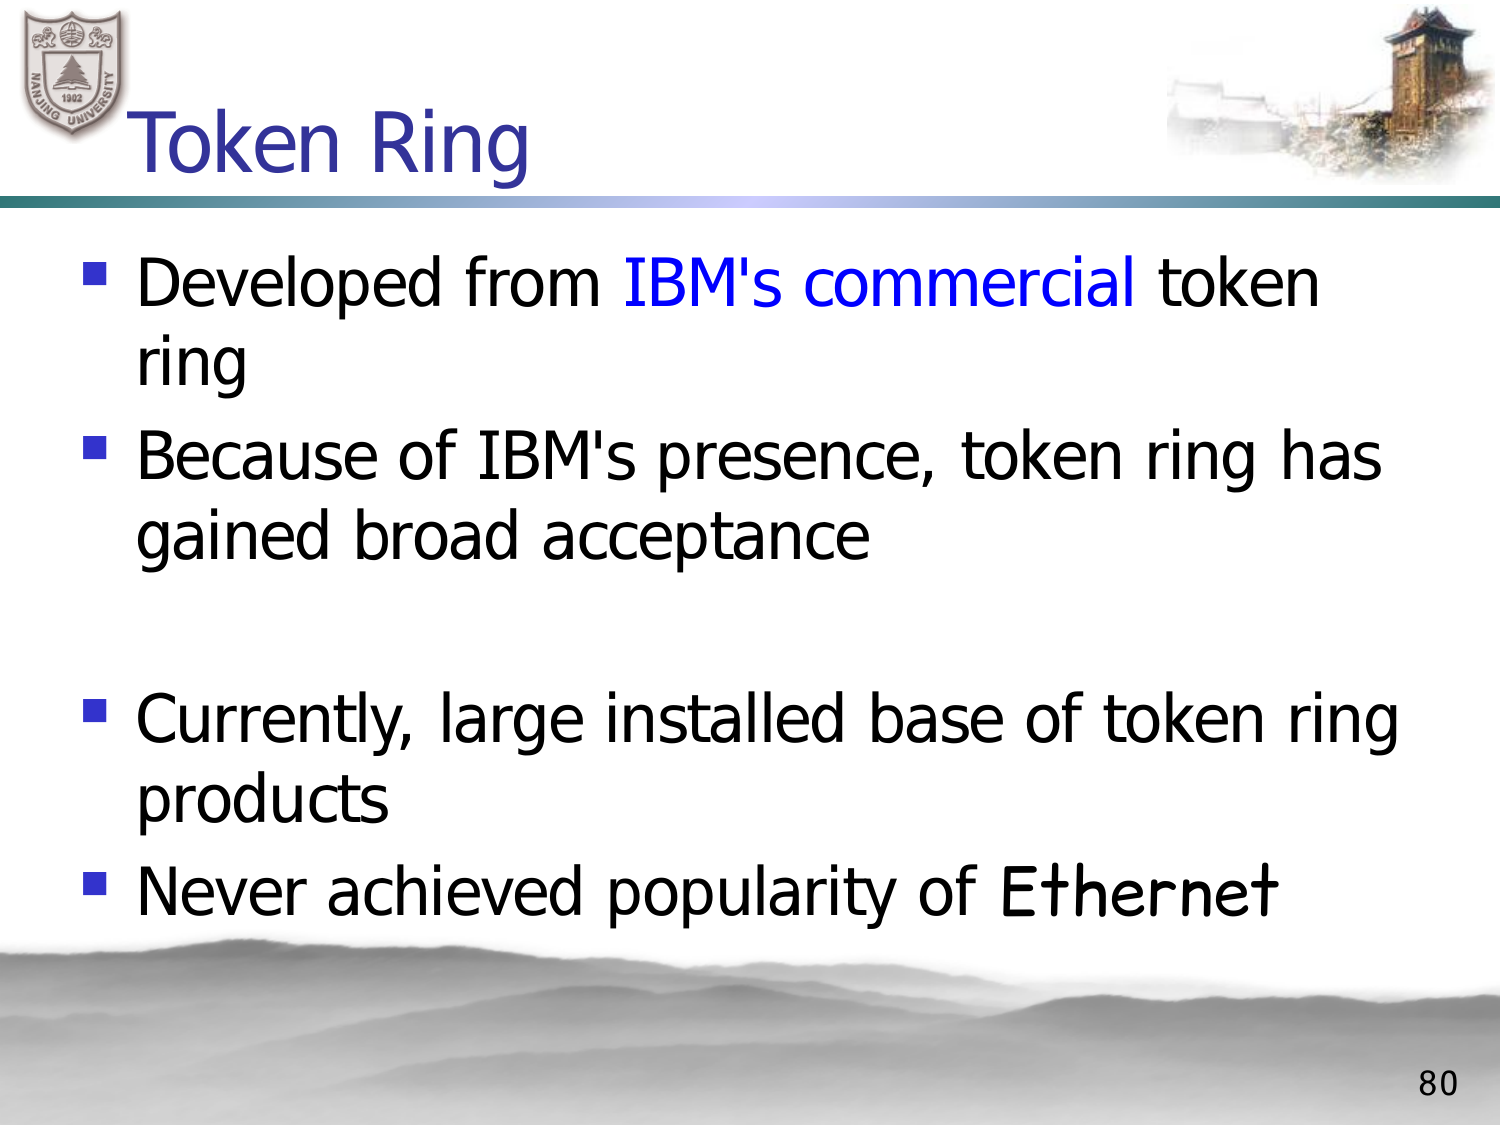

# Token Ring
Developed from IBM's commercial token ring
Because of IBM's presence, token ring has gained broad acceptance

Currently, large installed base of token ring products
Never achieved popularity of Ethernet
80